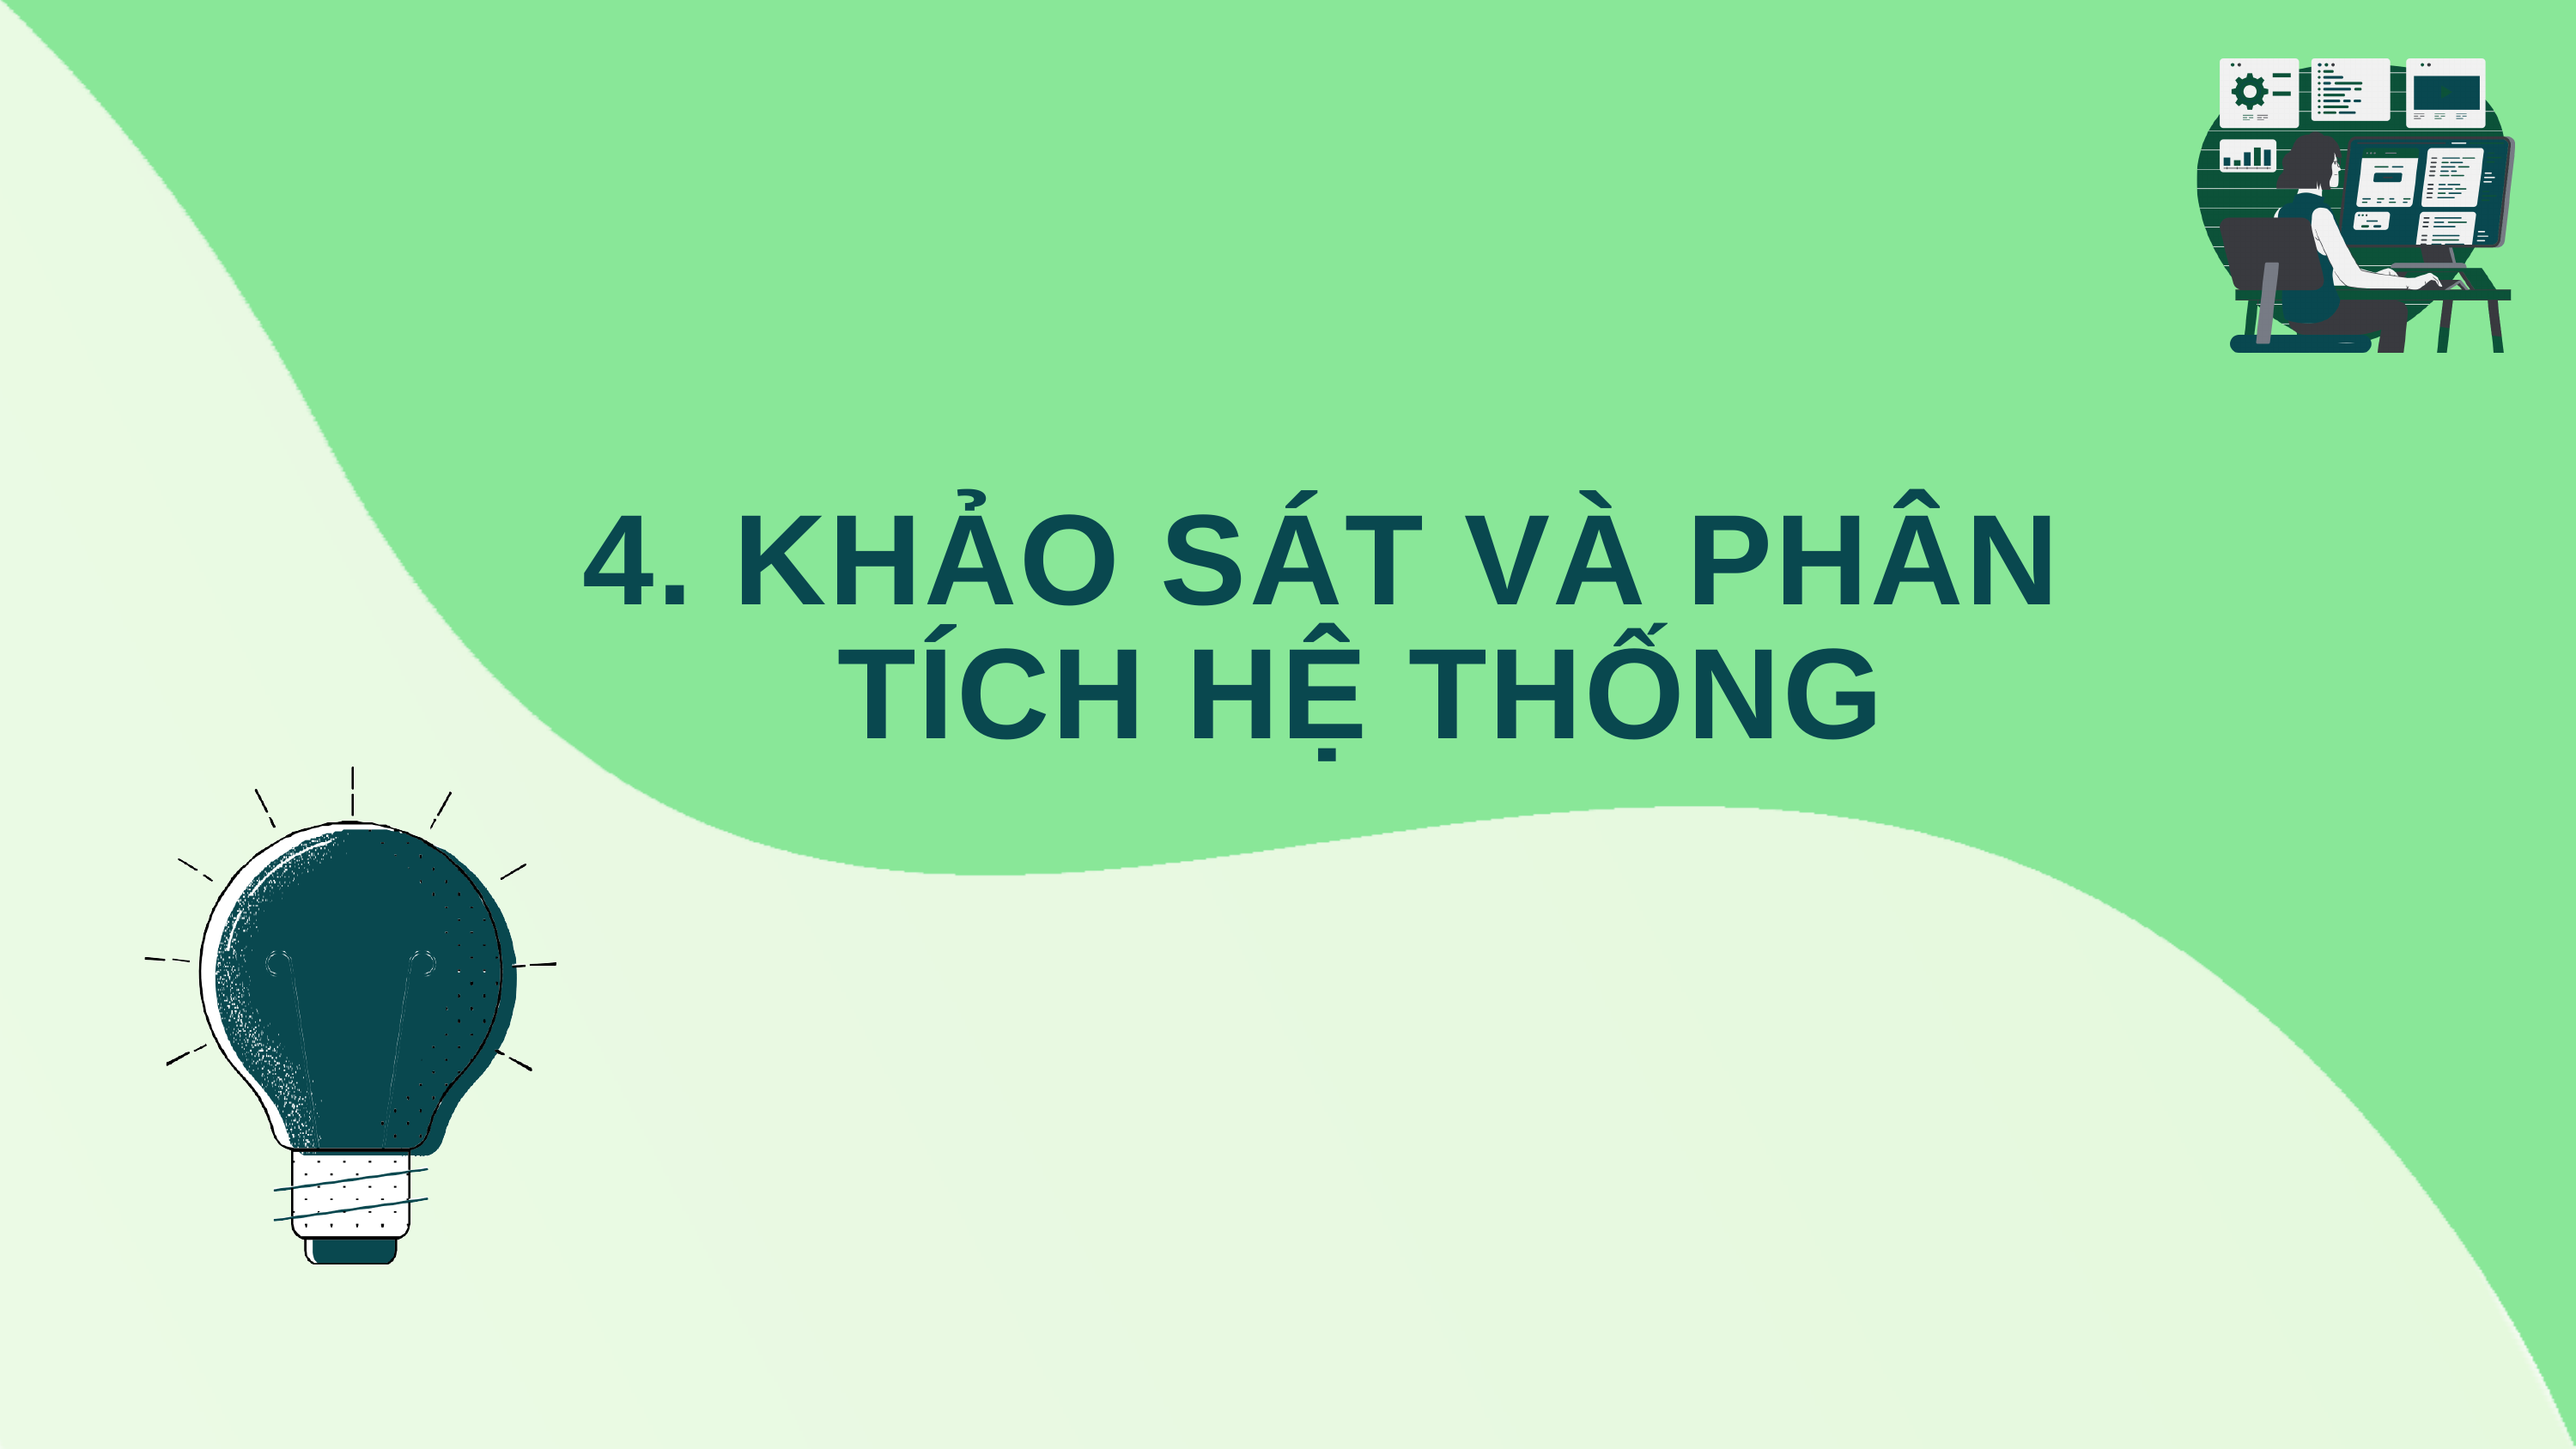

# 4. KHẢO SÁT VÀ PHÂN   TÍCH HỆ THỐNG